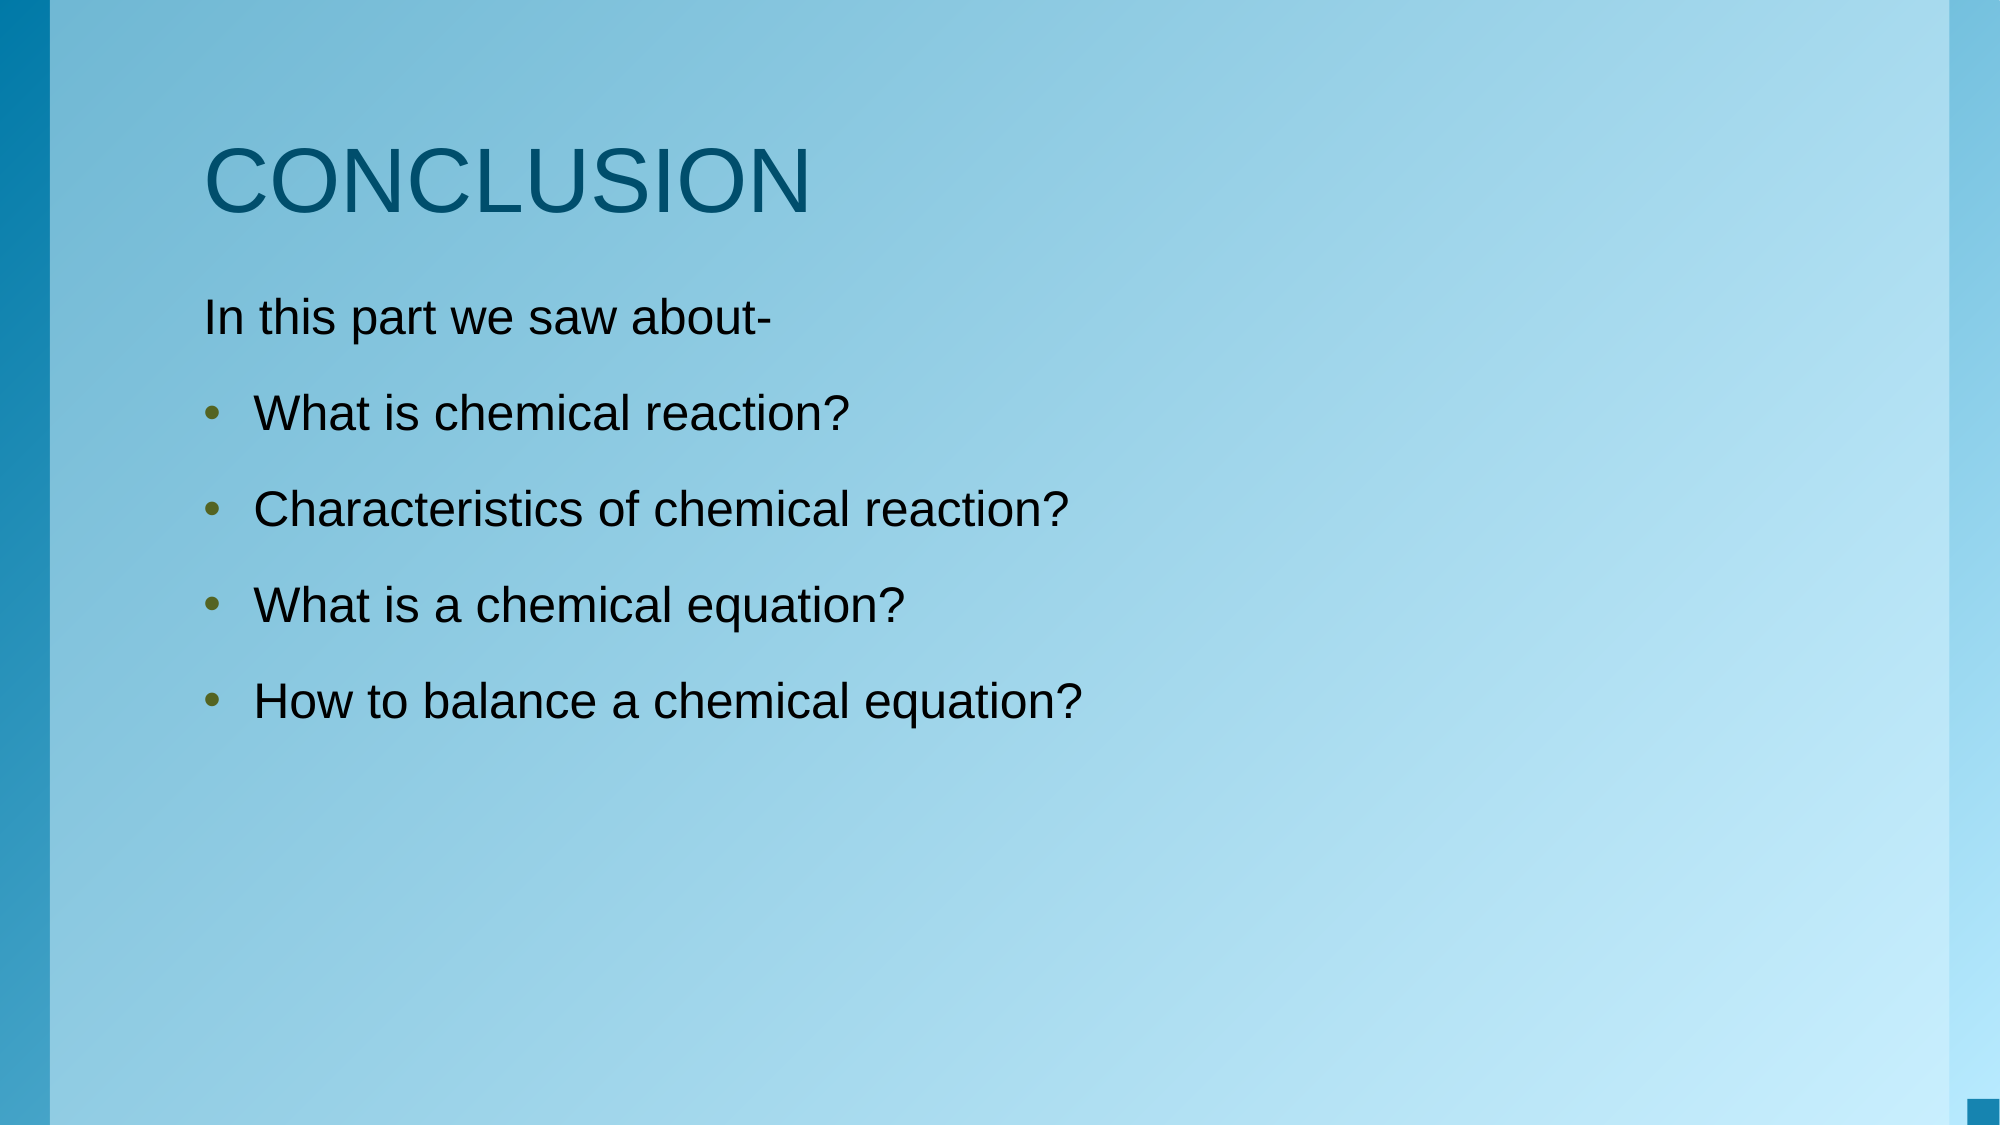

# CONCLUSION
In this part we saw about-
What is chemical reaction?
Characteristics of chemical reaction?
What is a chemical equation?
How to balance a chemical equation?